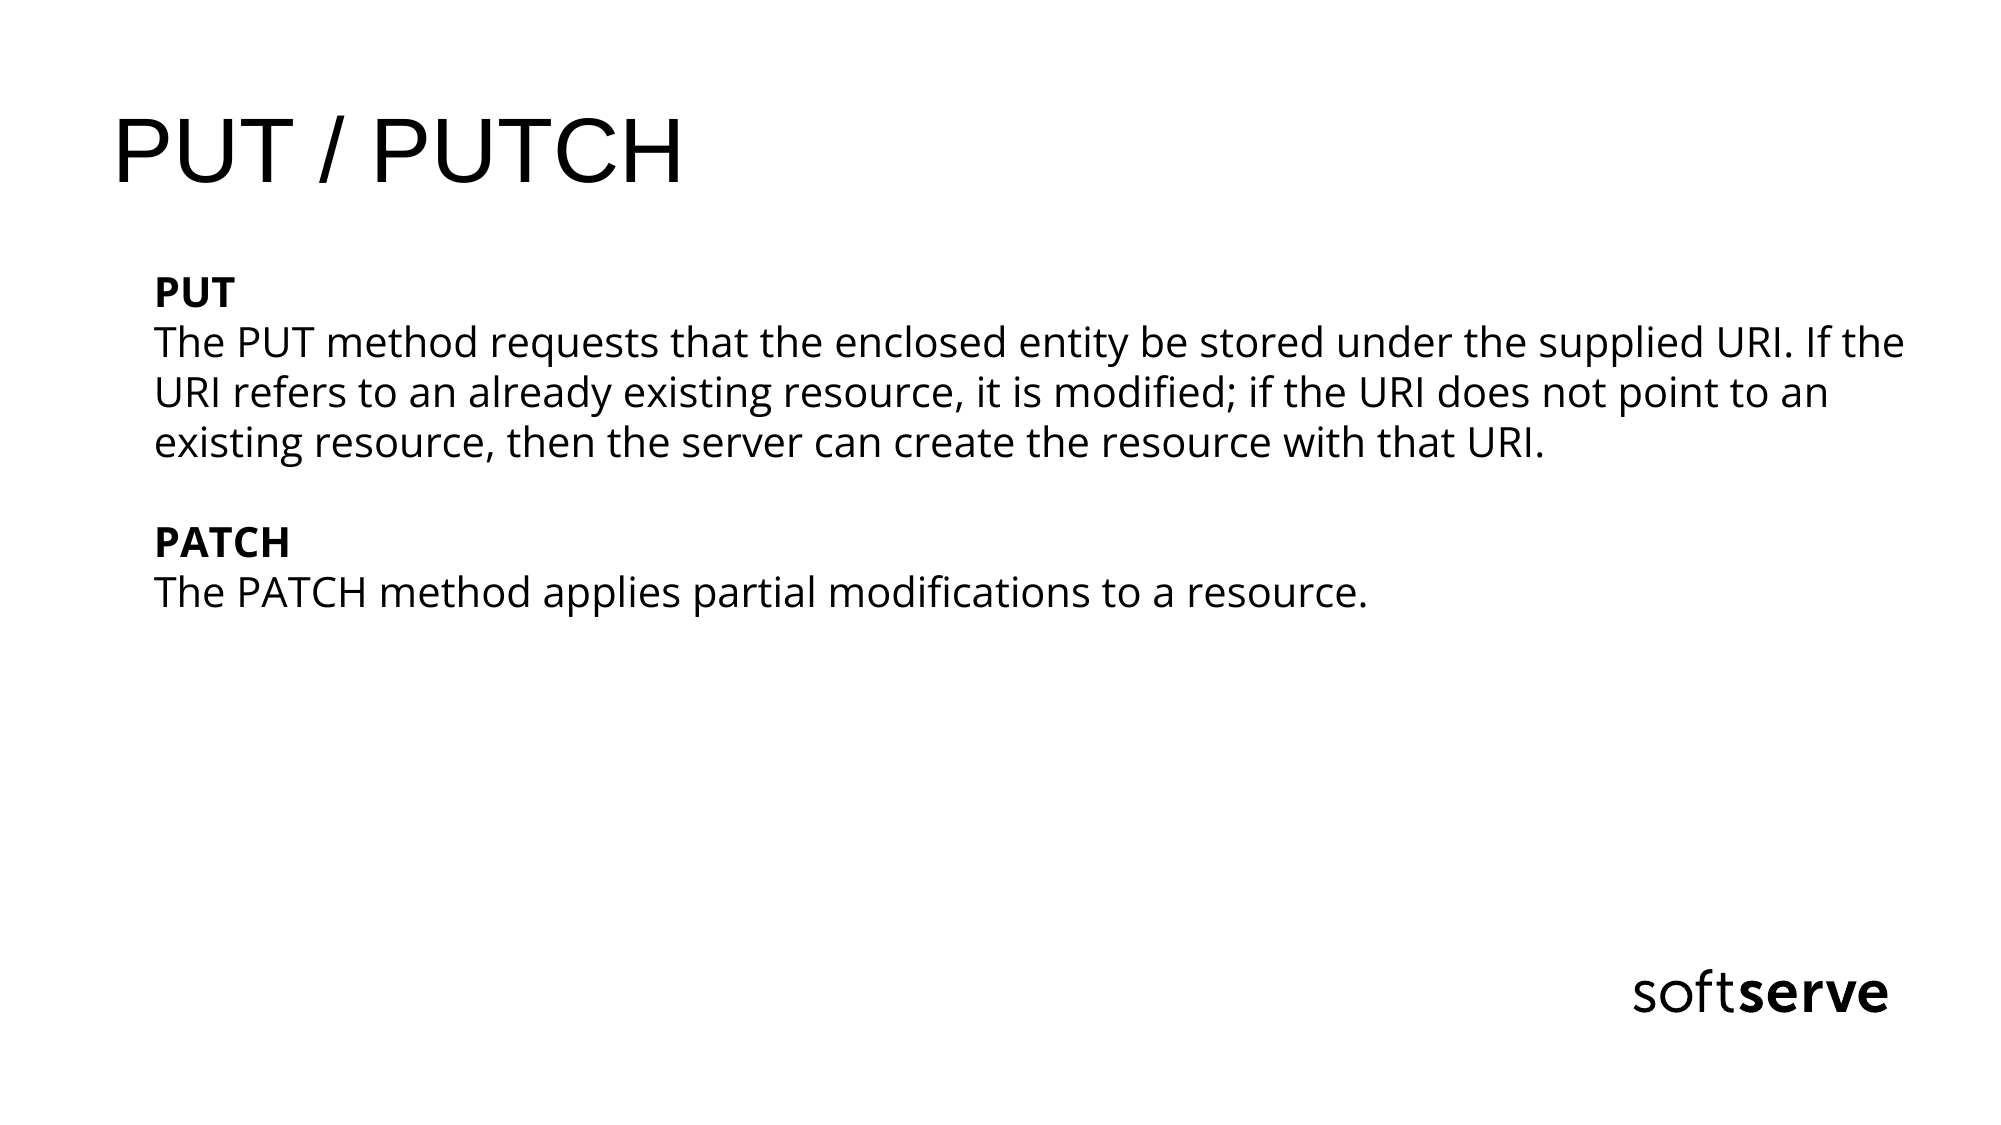

PUT / PUTCH
PUT
The PUT method requests that the enclosed entity be stored under the supplied URI. If the URI refers to an already existing resource, it is modified; if the URI does not point to an existing resource, then the server can create the resource with that URI.

PATCH
The PATCH method applies partial modifications to a resource.